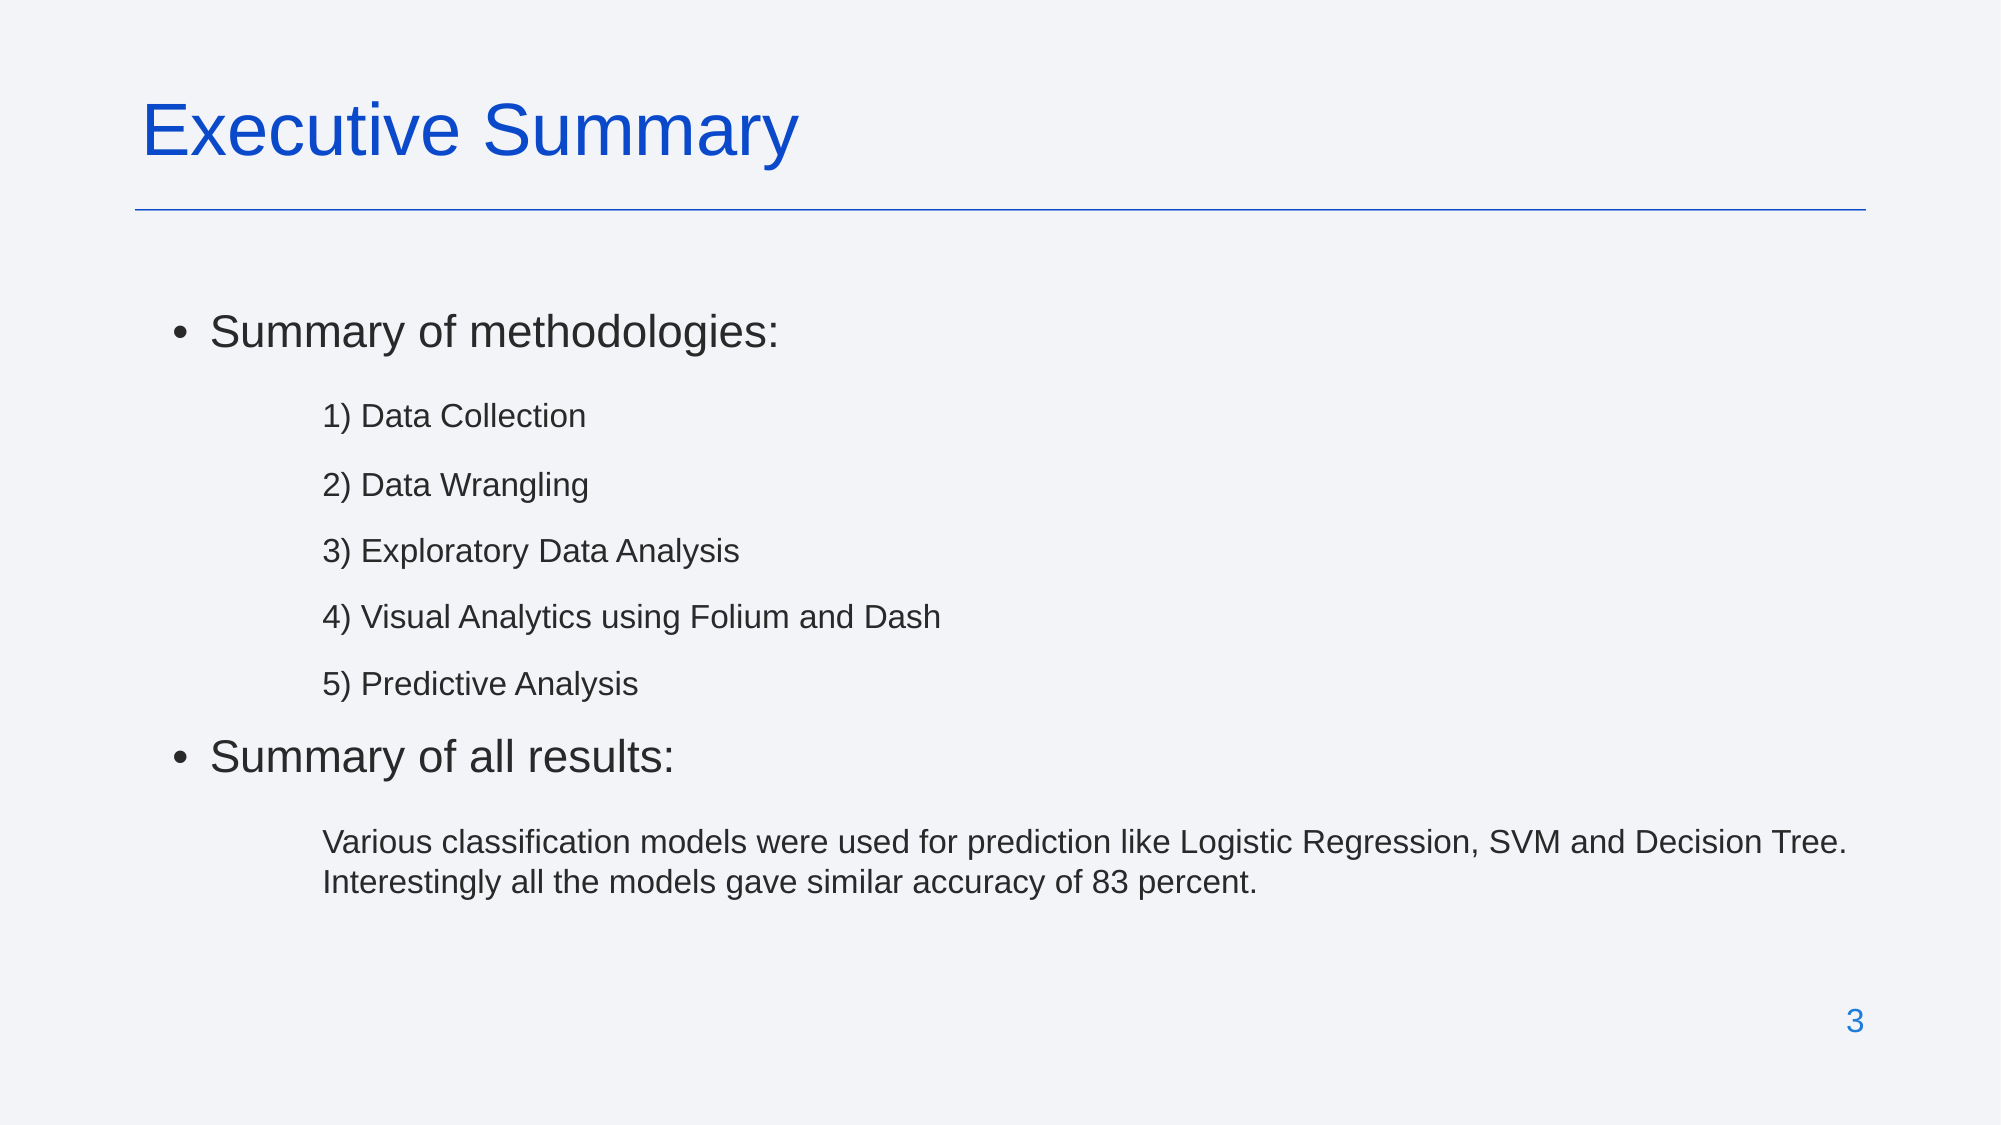

Executive Summary
Summary of methodologies:
	1) Data Collection
	2) Data Wrangling
	3) Exploratory Data Analysis
	4) Visual Analytics using Folium and Dash
	5) Predictive Analysis
Summary of all results:
	Various classification models were used for prediction like Logistic Regression, SVM and Decision Tree. 	Interestingly all the models gave similar accuracy of 83 percent.

3